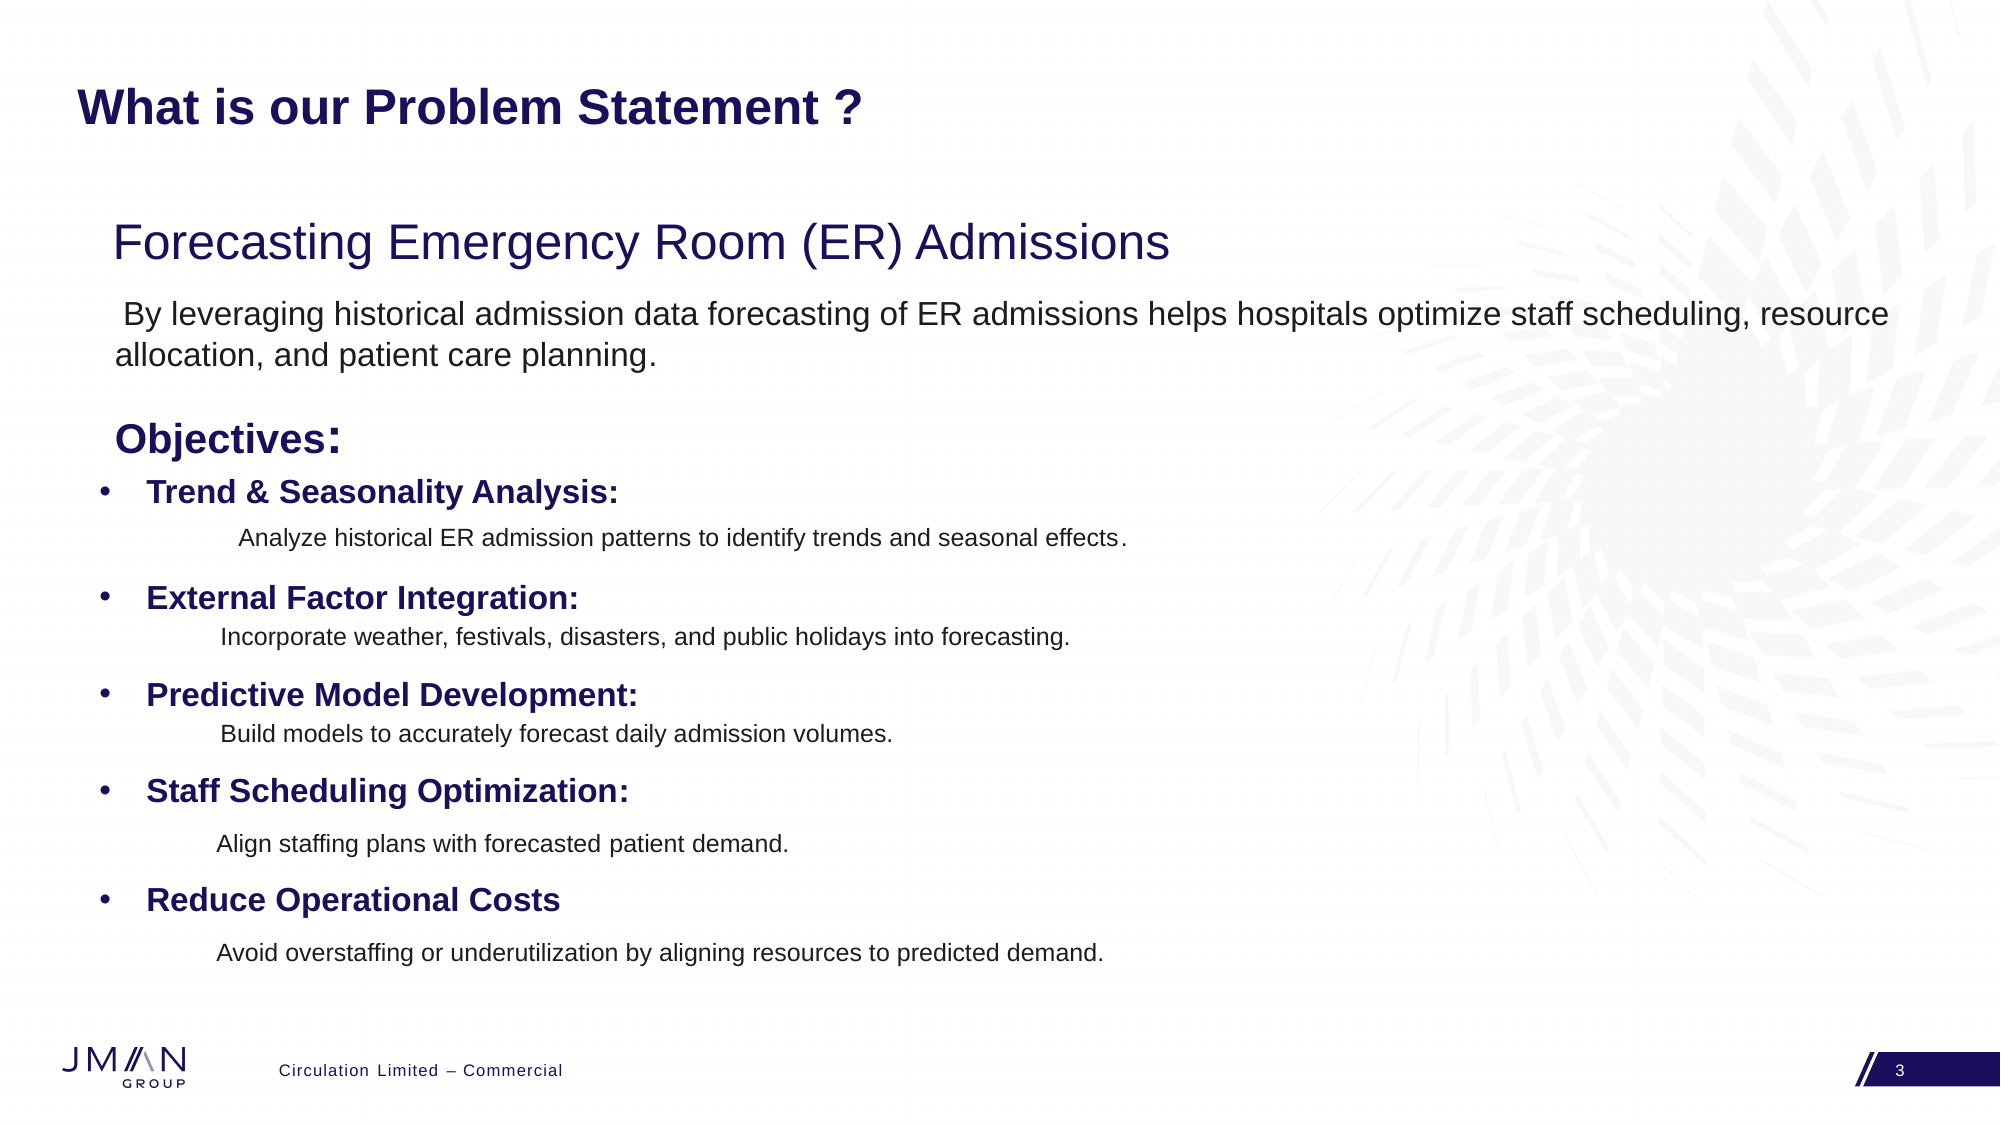

# What is our Problem Statement ?
Forecasting Emergency Room (ER) Admissions
    By leveraging historical admission data forecasting of ER admissions helps hospitals optimize staff scheduling, resource allocation, and patient care planning.
Objectives:
Trend & Seasonality Analysis:
        Analyze historical ER admission patterns to identify trends and seasonal effects.
External Factor Integration:
        Incorporate weather, festivals, disasters, and public holidays into forecasting.
Predictive Model Development:
        Build models to accurately forecast daily admission volumes.
Staff Scheduling Optimization:
      Align staffing plans with forecasted patient demand.
Reduce Operational Costs
     Avoid overstaffing or underutilization by aligning resources to predicted demand.